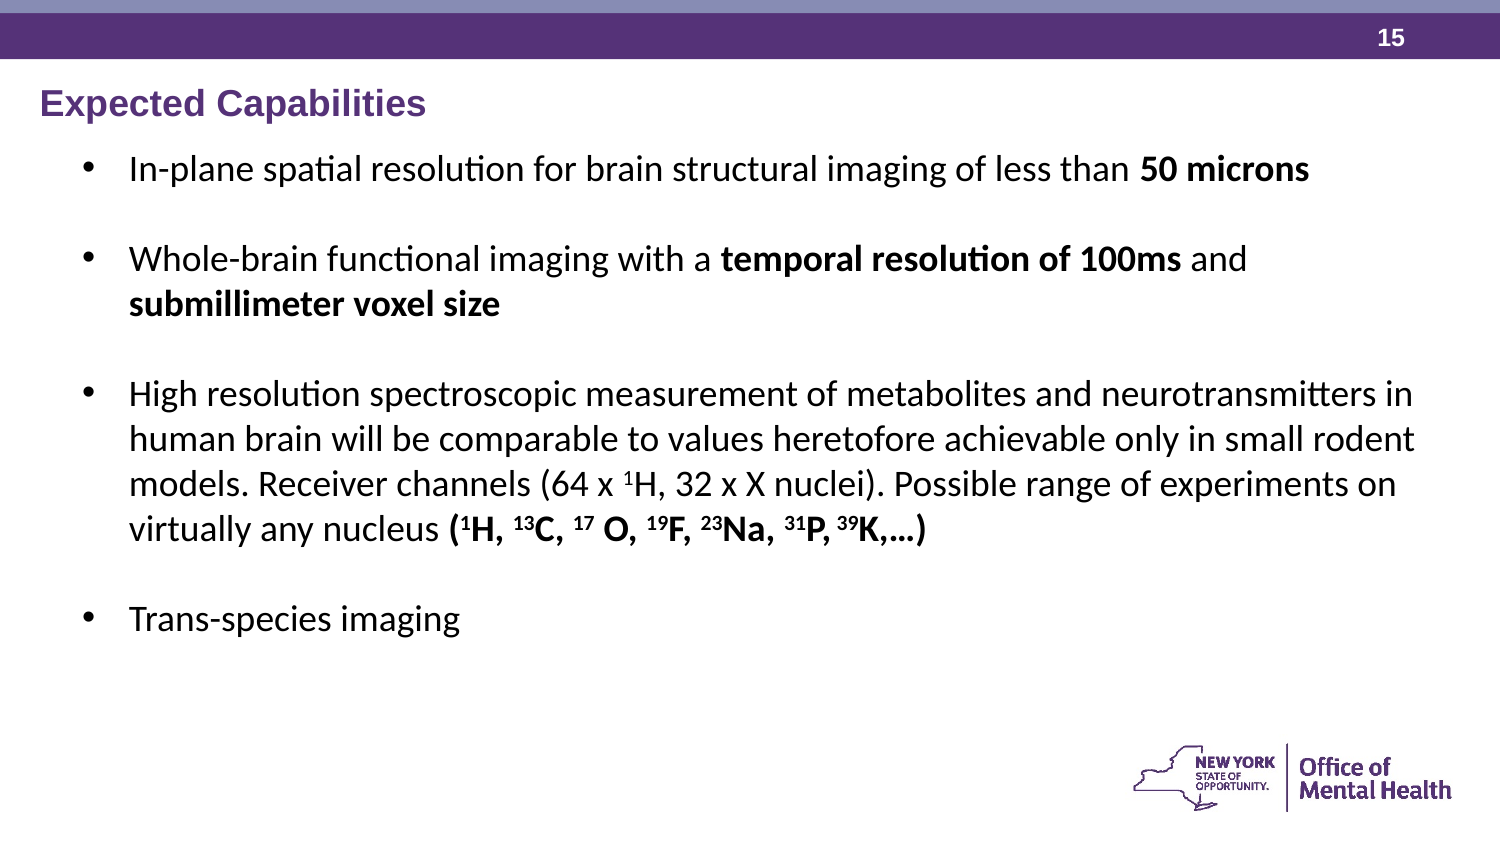

Expected Capabilities
In-plane spatial resolution for brain structural imaging of less than 50 microns

Whole-brain functional imaging with a temporal resolution of 100ms and submillimeter voxel size

High resolution spectroscopic measurement of metabolites and neurotransmitters in human brain will be comparable to values heretofore achievable only in small rodent models. Receiver channels (64 x 1H, 32 x X nuclei). Possible range of experiments on virtually any nucleus (1H, 13C, 17 O, 19F, 23Na, 31P, 39K,…)

Trans-species imaging